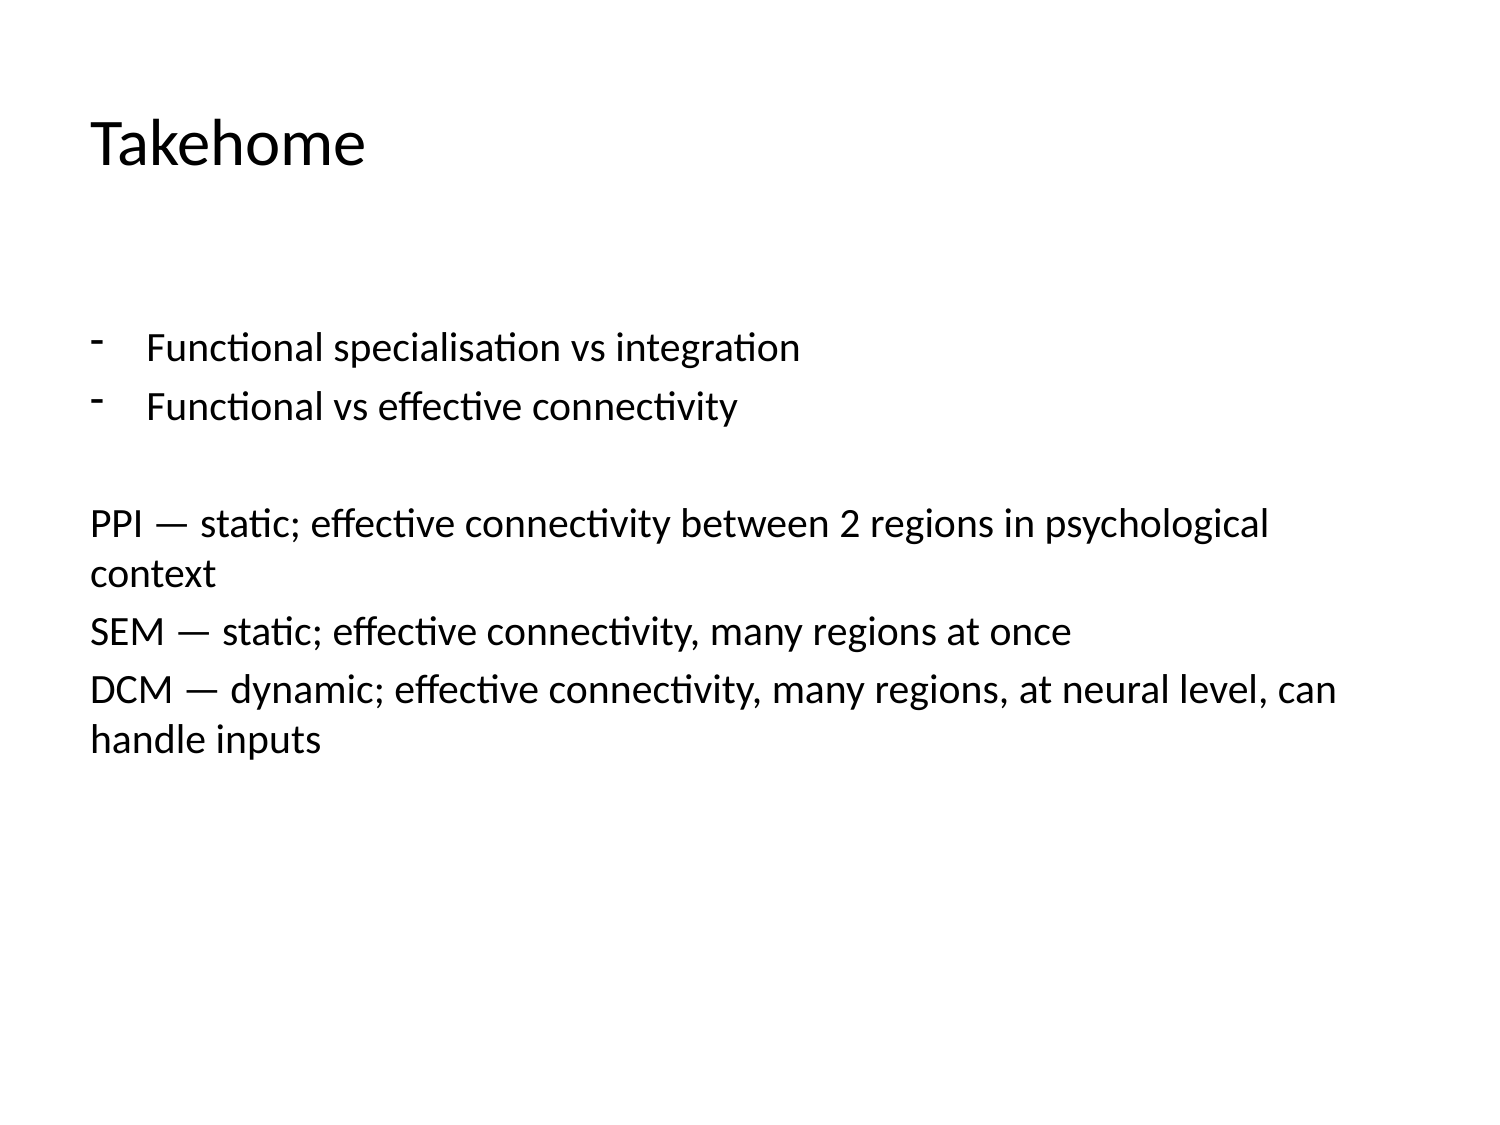

# Takehome
Functional specialisation vs integration
Functional vs effective connectivity

PPI — static; effective connectivity between 2 regions in psychological context
SEM — static; effective connectivity, many regions at once
DCM — dynamic; effective connectivity, many regions, at neural level, can handle inputs